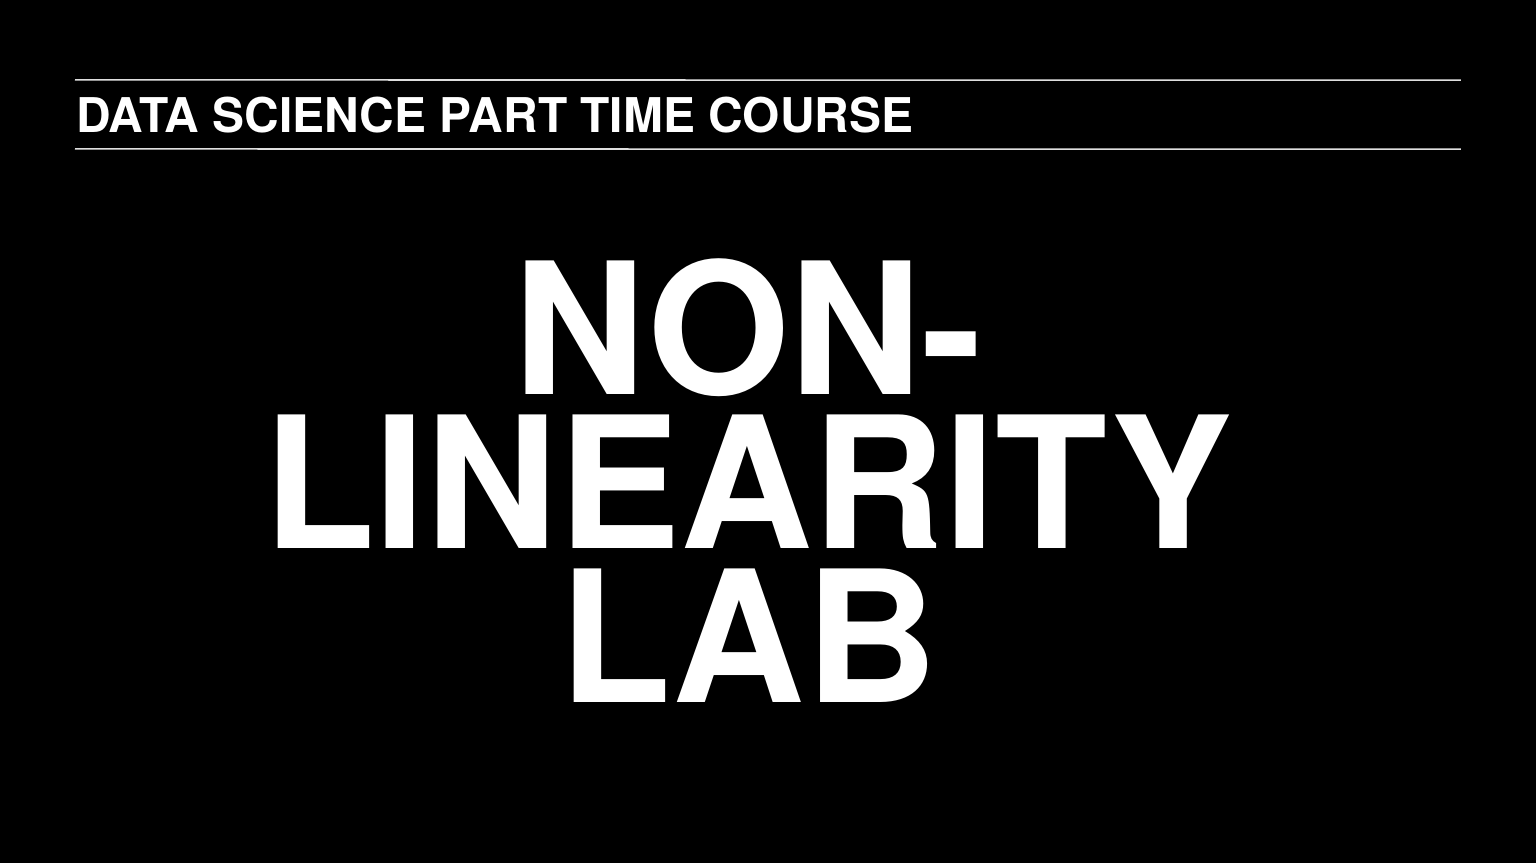

DATA SCIENCE PART TIME COURSE

NON-LINEARITY LAB